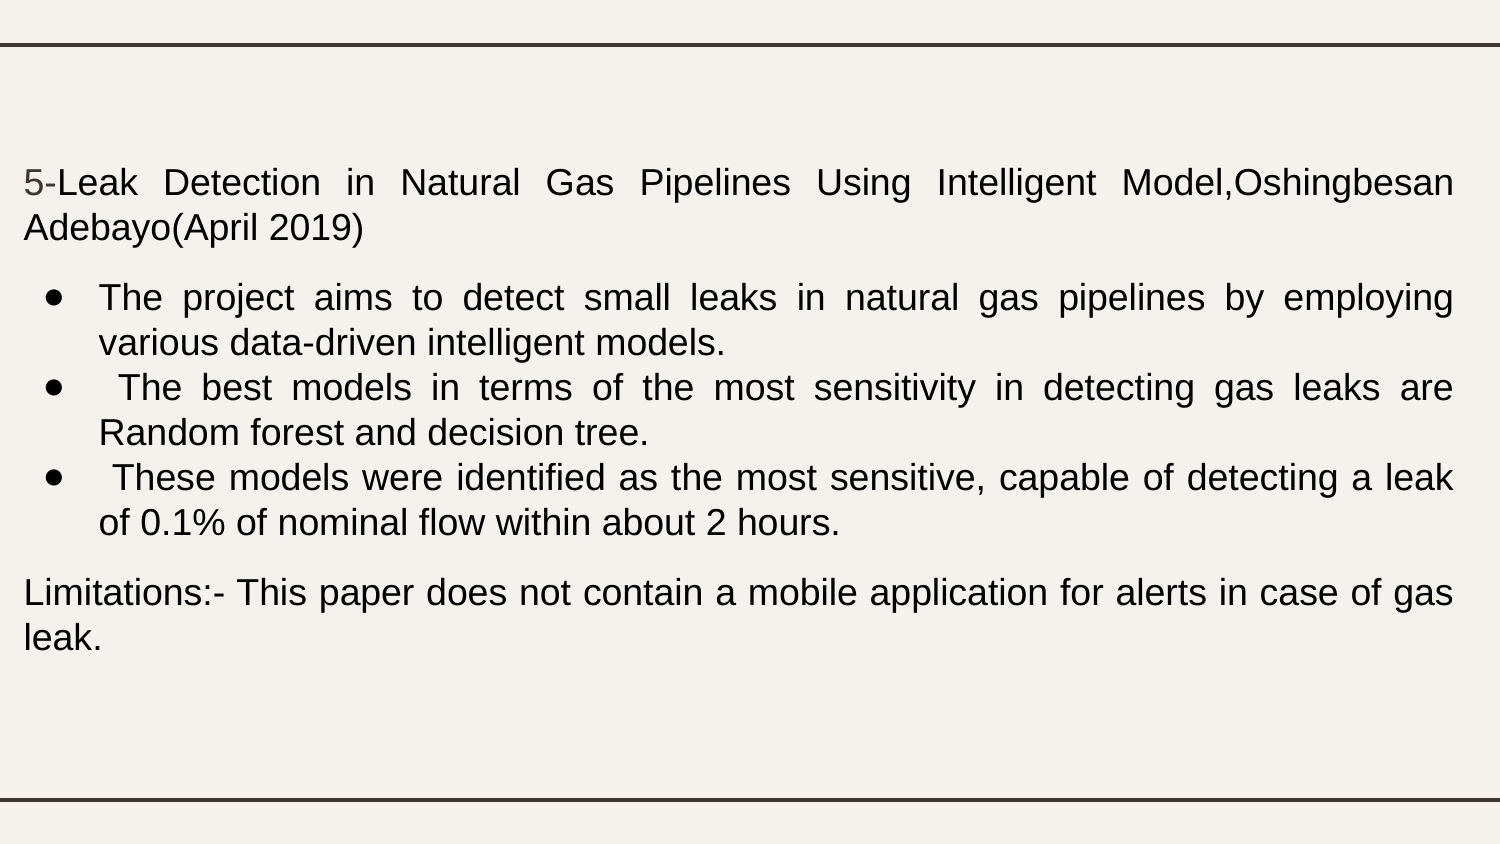

# 5-Leak Detection in Natural Gas Pipelines Using Intelligent Model,Oshingbesan Adebayo(April 2019)
The project aims to detect small leaks in natural gas pipelines by employing various data-driven intelligent models.
 The best models in terms of the most sensitivity in detecting gas leaks are Random forest and decision tree.
 These models were identified as the most sensitive, capable of detecting a leak of 0.1% of nominal flow within about 2 hours.
Limitations:- This paper does not contain a mobile application for alerts in case of gas leak.